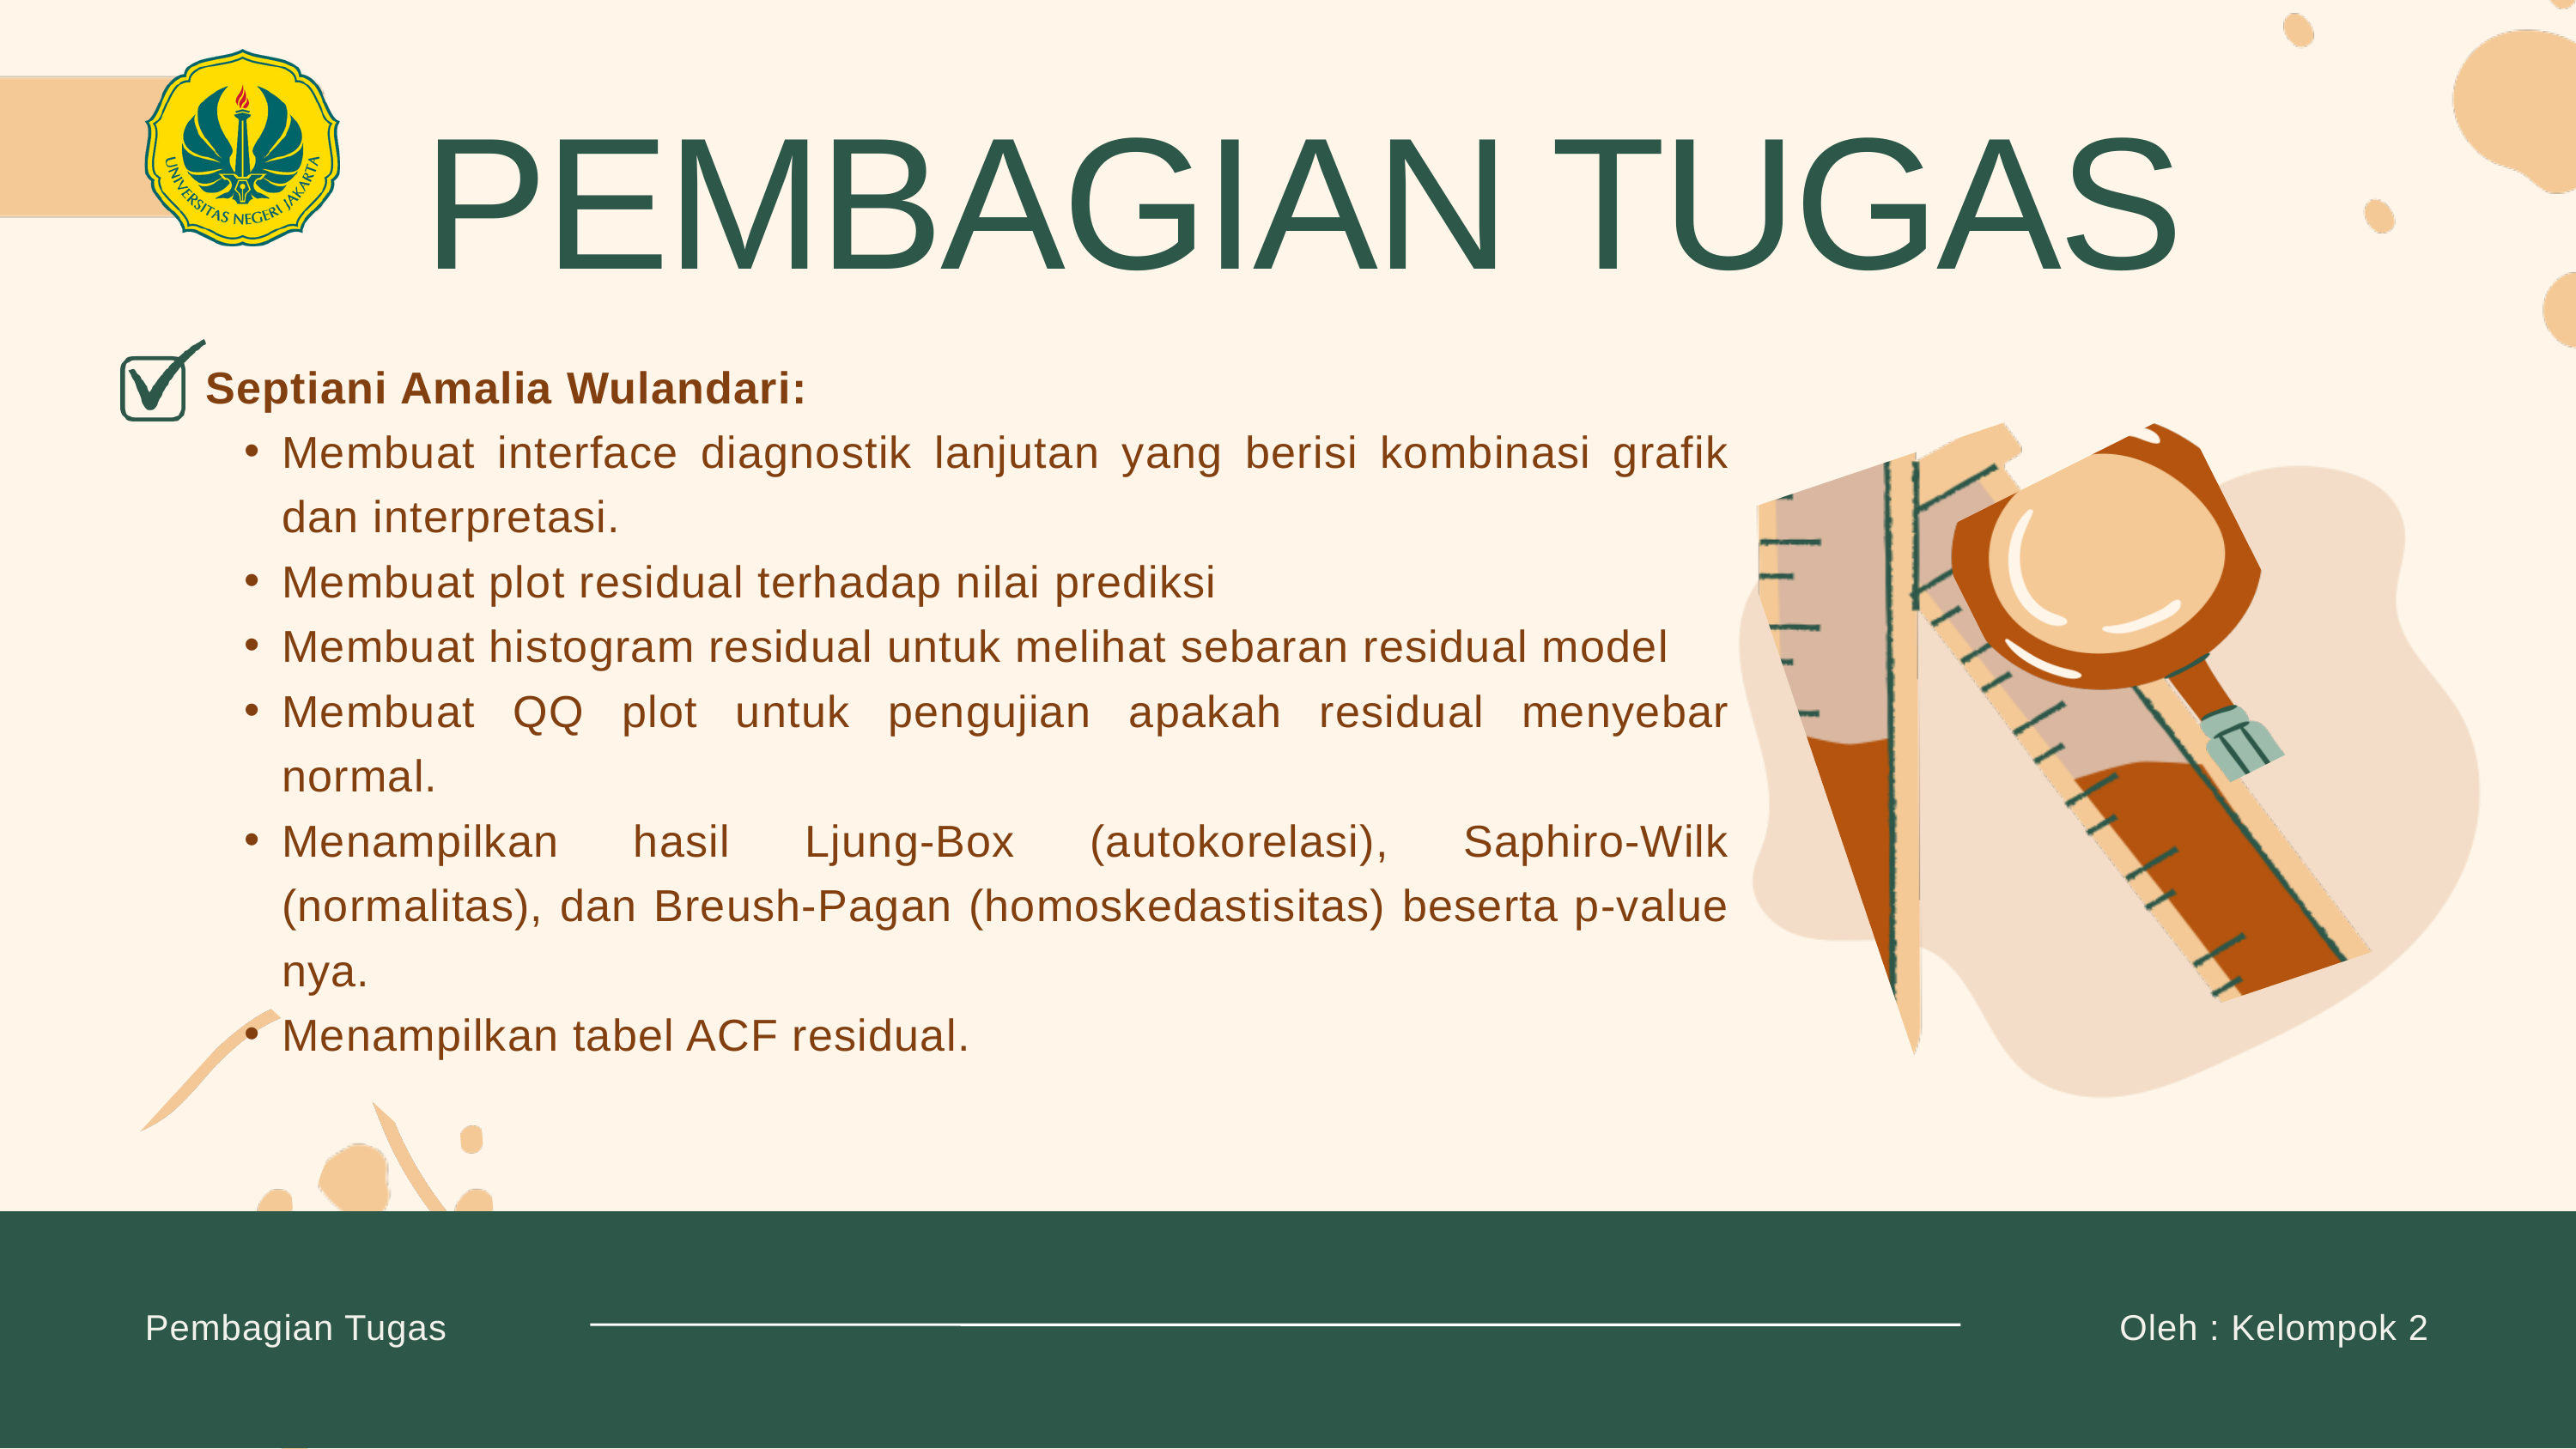

PEMBAGIAN TUGAS

Septiani Amalia Wulandari:
Membuat interface diagnostik lanjutan yang berisi kombinasi grafik dan interpretasi.
Membuat plot residual terhadap nilai prediksi
Membuat histogram residual untuk melihat sebaran residual model
Membuat QQ plot untuk pengujian apakah residual menyebar normal.
Menampilkan hasil Ljung-Box (autokorelasi), Saphiro-Wilk (normalitas), dan Breush-Pagan (homoskedastisitas) beserta p-value nya.
Menampilkan tabel ACF residual.

Pembagian Tugas
Oleh : Kelompok 2